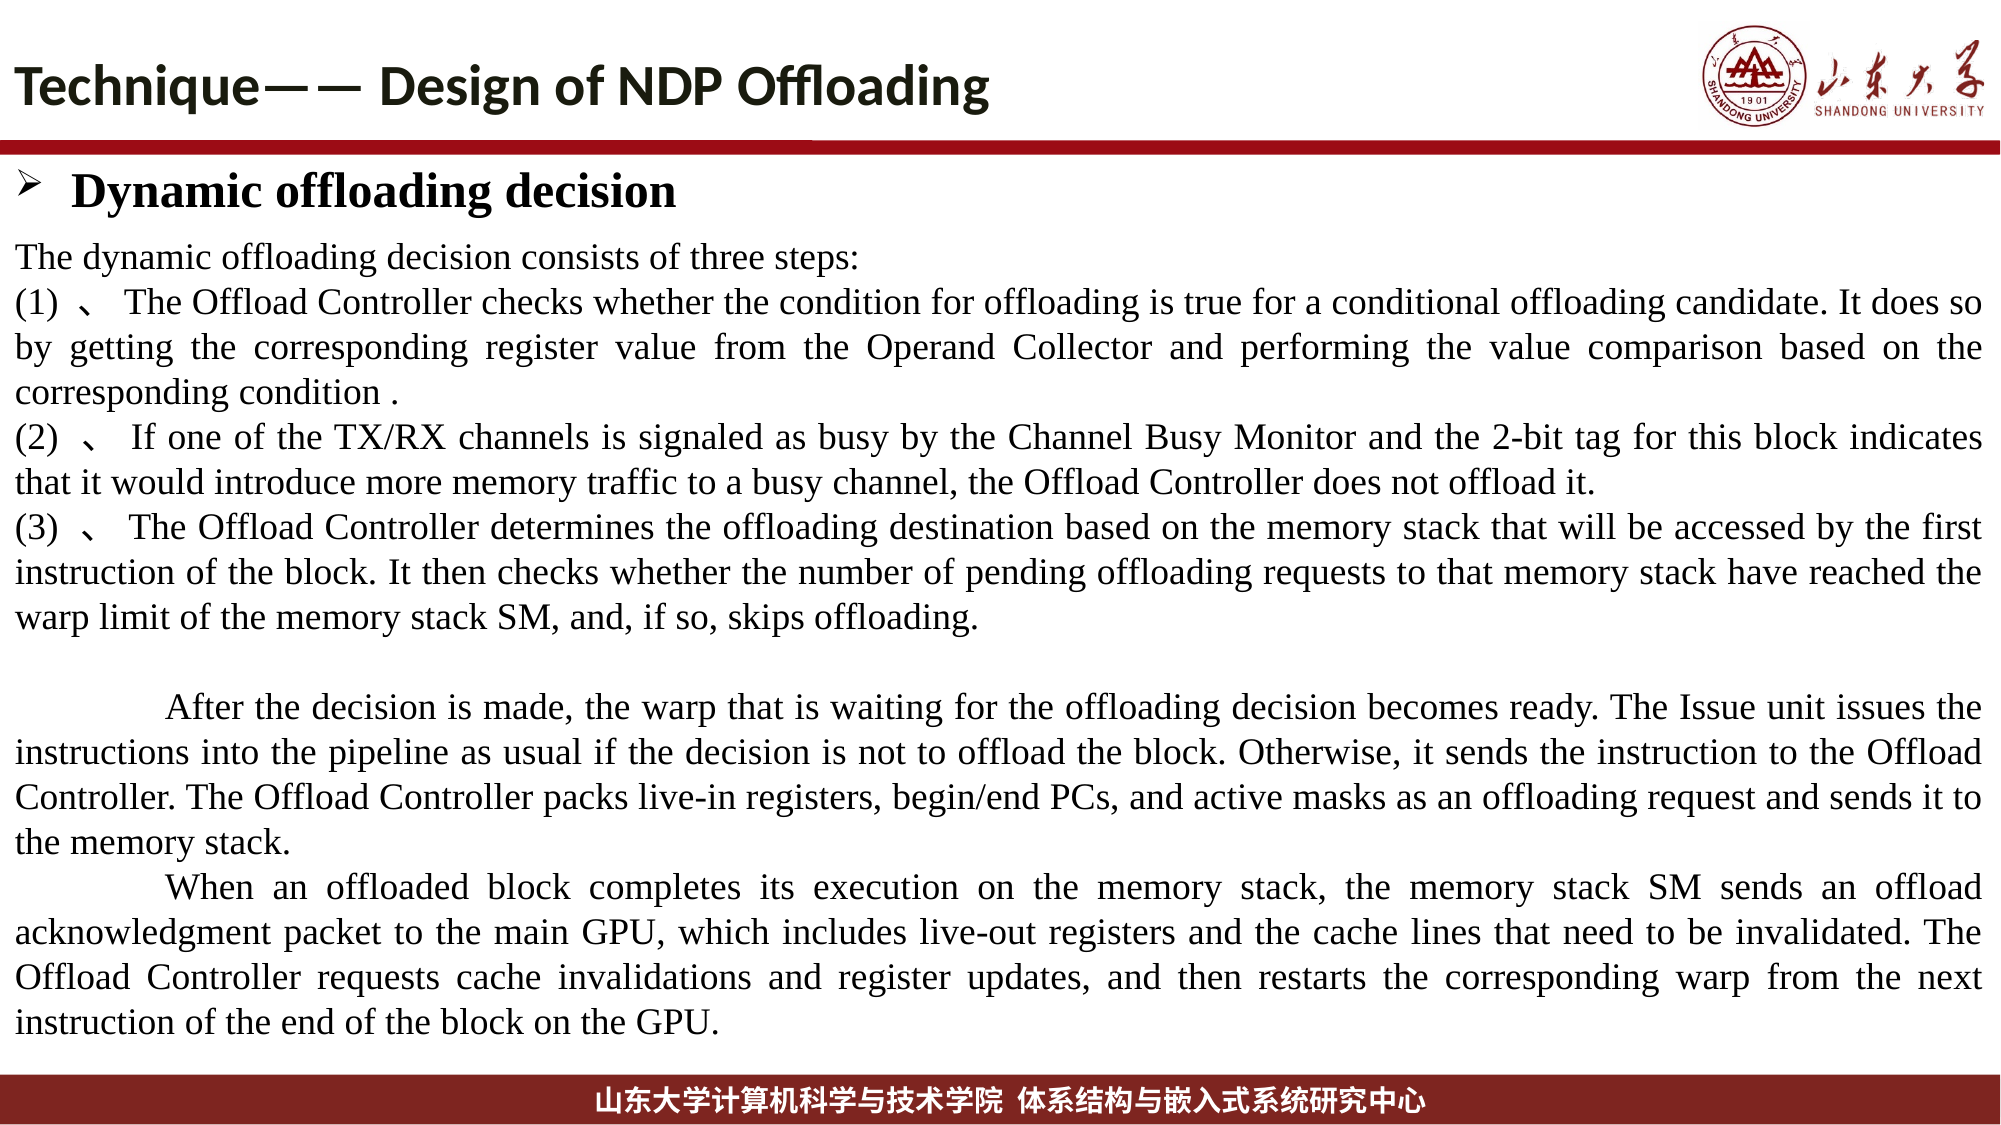

# Technique—— Design of NDP Offloading
 Dynamic offloading decision
The dynamic offloading decision consists of three steps:
(1) 、The Offload Controller checks whether the condition for offloading is true for a conditional offloading candidate. It does so by getting the corresponding register value from the Operand Collector and performing the value comparison based on the corresponding condition .
(2) 、If one of the TX/RX channels is signaled as busy by the Channel Busy Monitor and the 2-bit tag for this block indicates that it would introduce more memory traffic to a busy channel, the Offload Controller does not offload it.
(3) 、The Offload Controller determines the offloading destination based on the memory stack that will be accessed by the first instruction of the block. It then checks whether the number of pending offloading requests to that memory stack have reached the warp limit of the memory stack SM, and, if so, skips offloading.

	After the decision is made, the warp that is waiting for the offloading decision becomes ready. The Issue unit issues the instructions into the pipeline as usual if the decision is not to offload the block. Otherwise, it sends the instruction to the Offload Controller. The Offload Controller packs live-in registers, begin/end PCs, and active masks as an offloading request and sends it to the memory stack.
	When an offloaded block completes its execution on the memory stack, the memory stack SM sends an offload acknowledgment packet to the main GPU, which includes live-out registers and the cache lines that need to be invalidated. The Offload Controller requests cache invalidations and register updates, and then restarts the corresponding warp from the next instruction of the end of the block on the GPU.